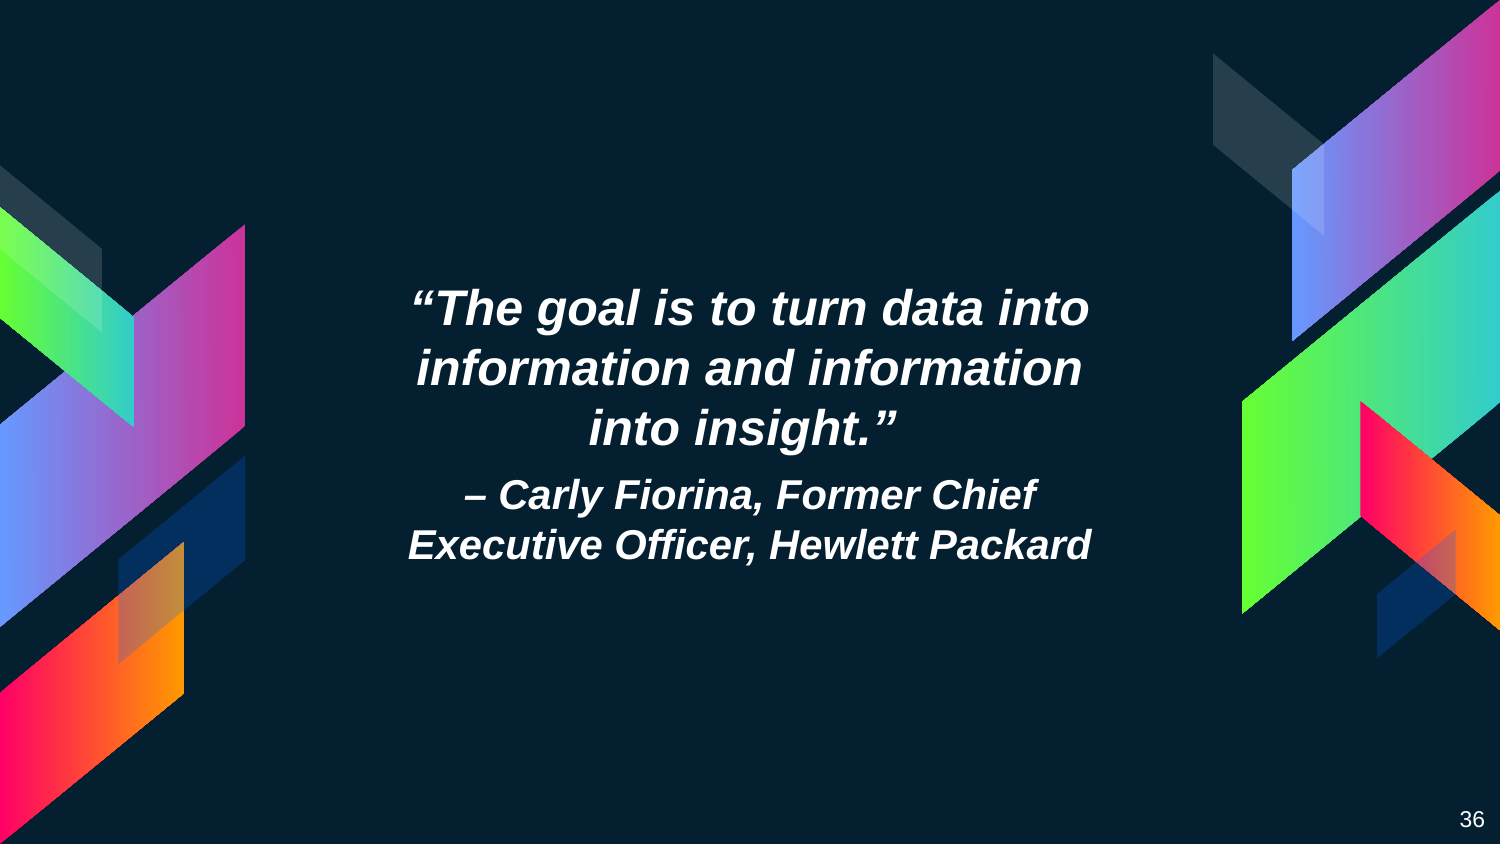

“The goal is to turn data into information and information into insight.”
– Carly Fiorina, Former Chief Executive Officer, Hewlett Packard
36